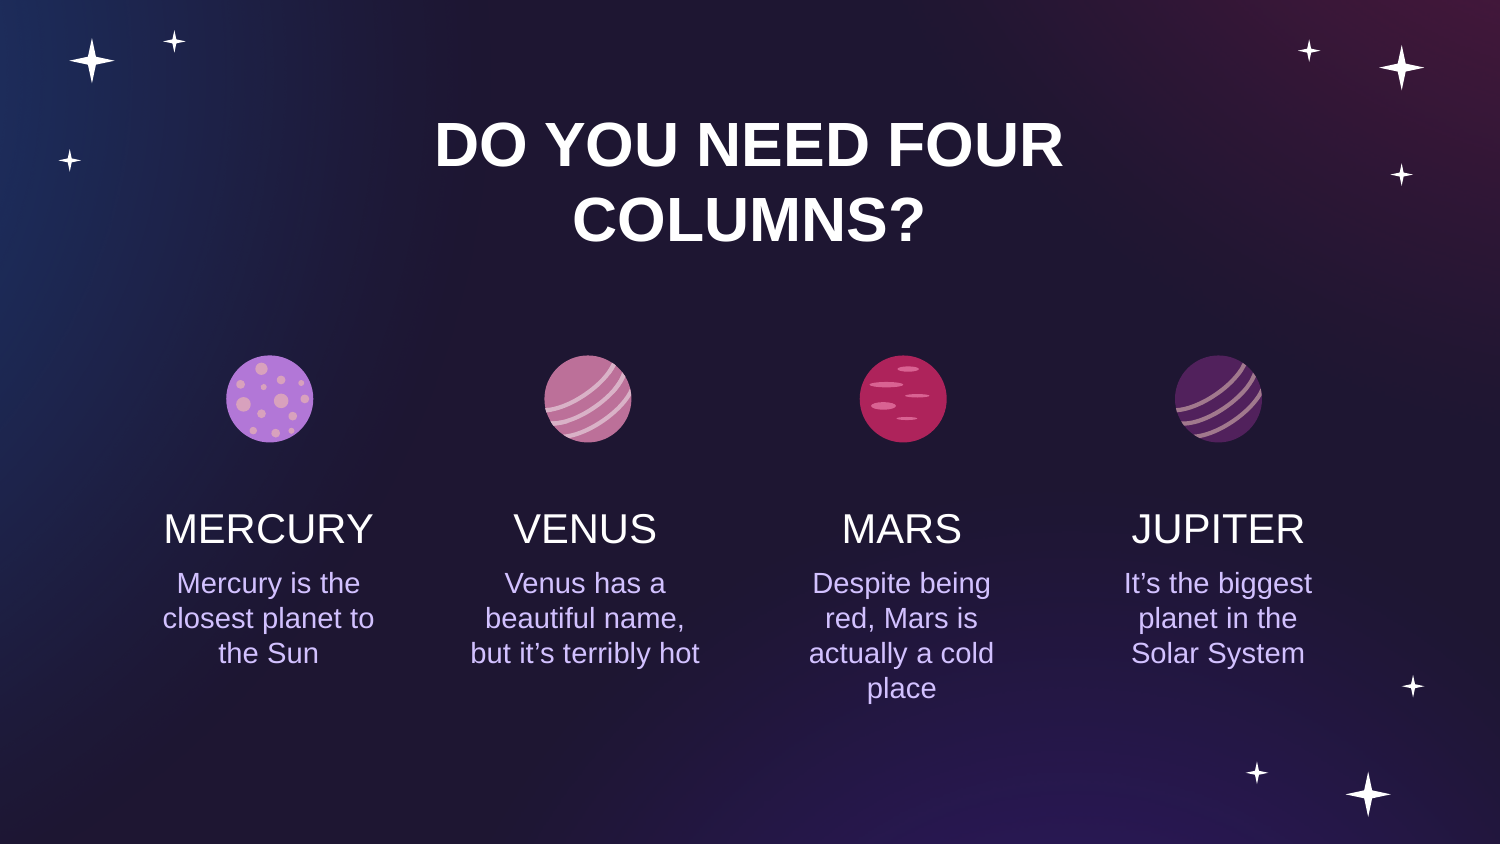

# DO YOU NEED FOUR COLUMNS?

MERCURY
VENUS
MARS
JUPITER
Mercury is the closest planet to the Sun
Venus has a beautiful name, but it’s terribly hot
Despite being red, Mars is actually a cold place
It’s the biggest planet in the Solar System